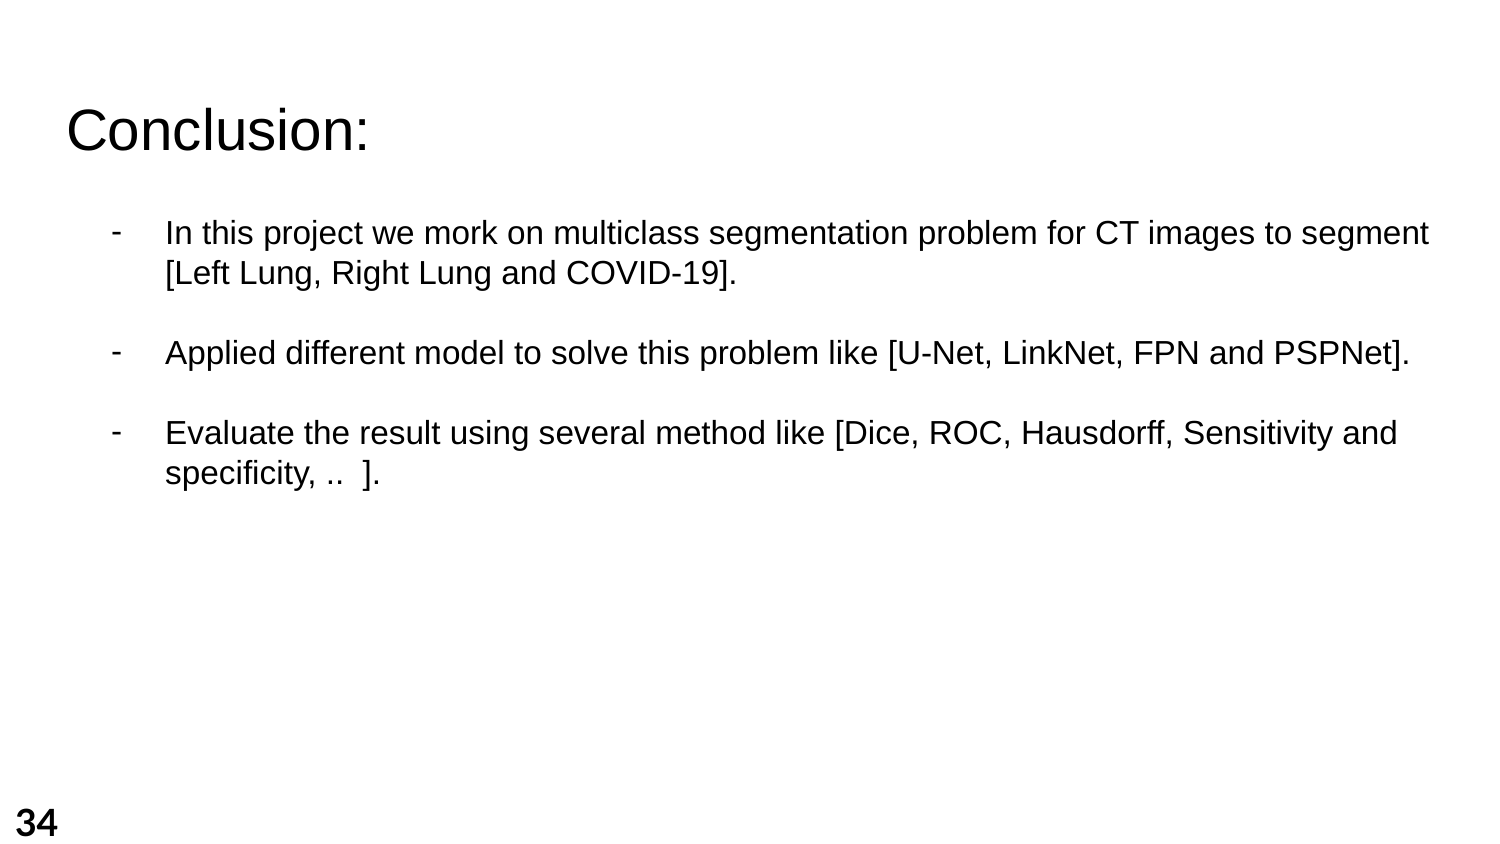

# Conclusion:
In this project we mork on multiclass segmentation problem for CT images to segment [Left Lung, Right Lung and COVID-19].

Applied different model to solve this problem like [U-Net, LinkNet, FPN and PSPNet].

Evaluate the result using several method like [Dice, ROC, Hausdorff, Sensitivity and specificity, ..  ].
34